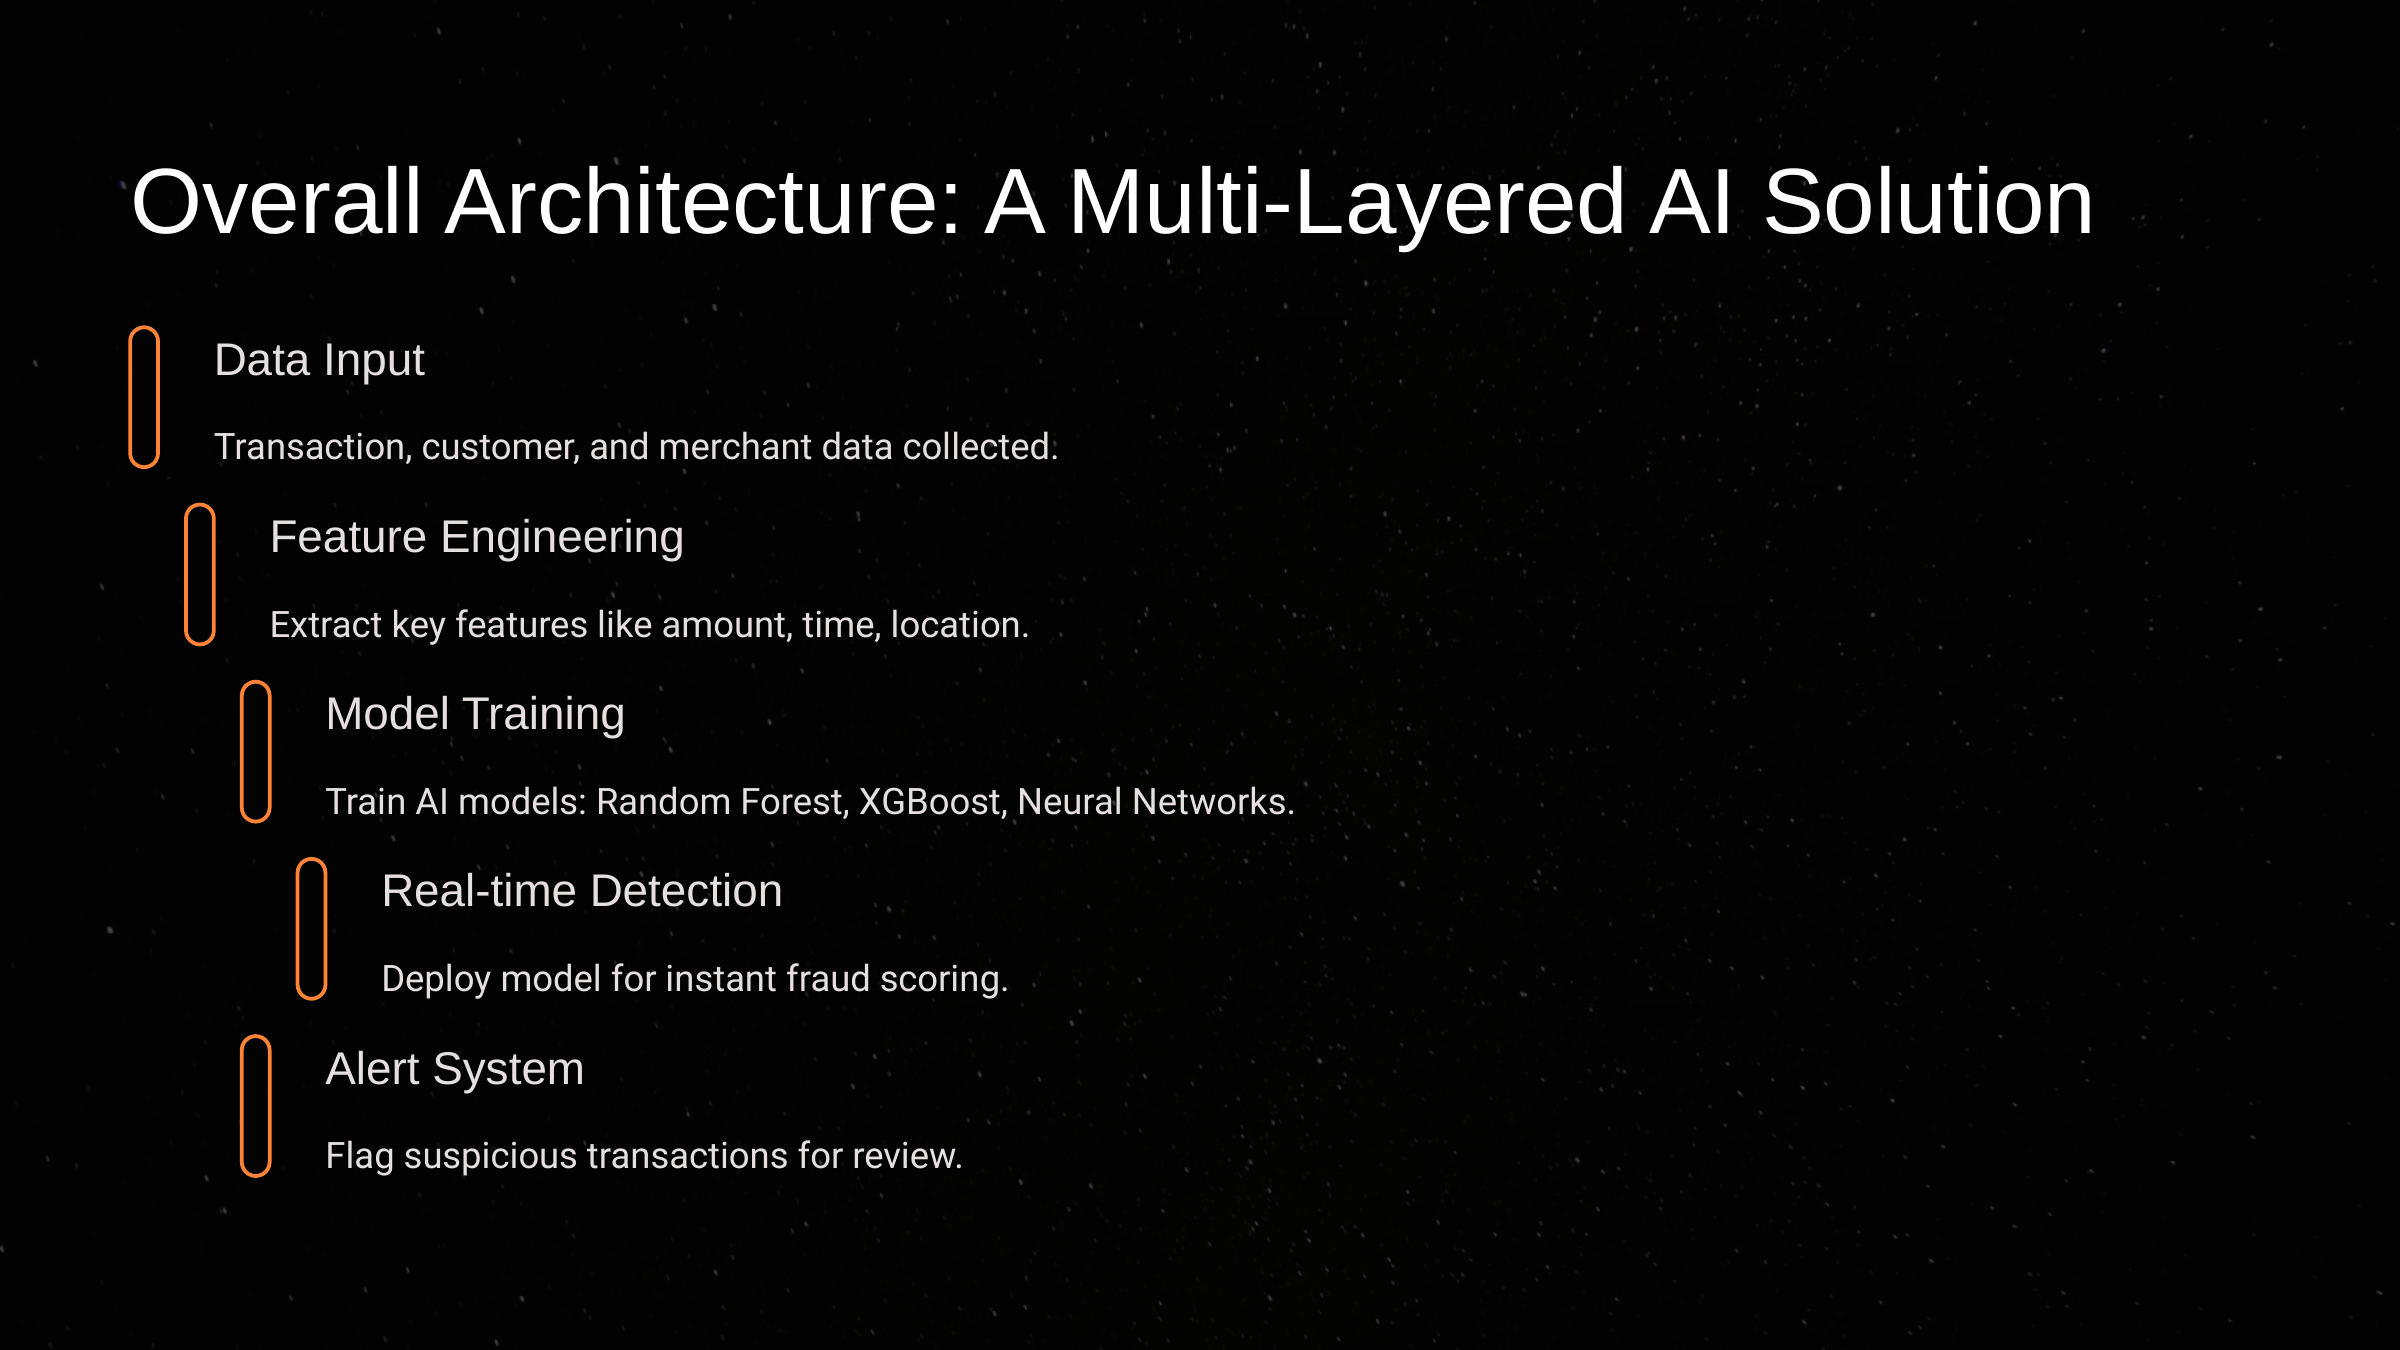

Overall Architecture: A Multi-Layered AI Solution

Data Input
Transaction, customer, and merchant data collected.

Feature Engineering
Extract key features like amount, time, location.

Model Training
Train AI models: Random Forest, XGBoost, Neural Networks.

Real-time Detection
Deploy model for instant fraud scoring.

Alert System
Flag suspicious transactions for review.